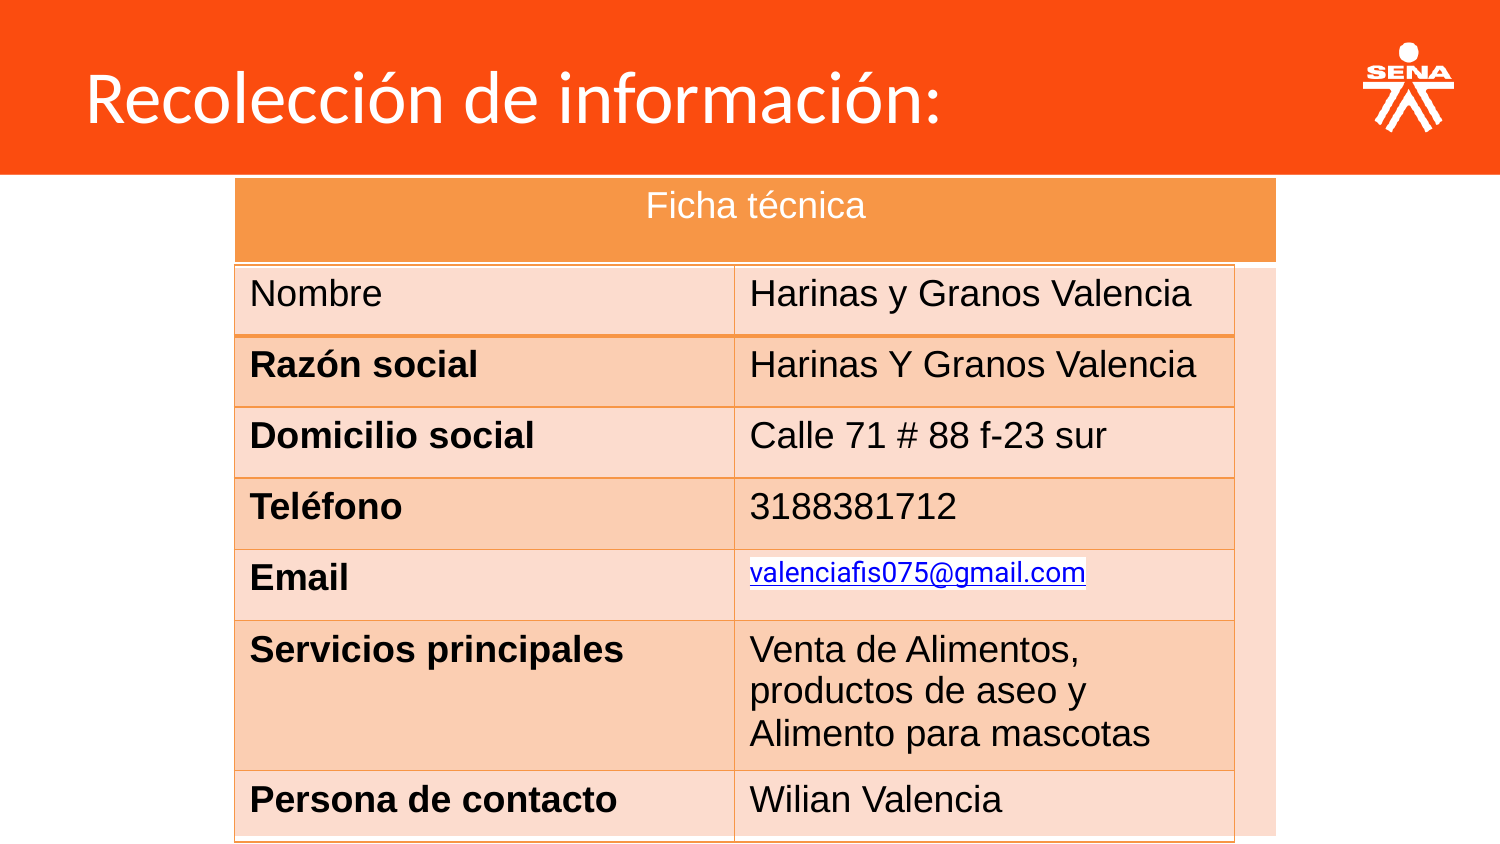

Recolección de información:
| Ficha técnica |
| --- |
|  |
| Nombre | Harinas y Granos Valencia |
| --- | --- |
| Razón social | Harinas Y Granos Valencia |
| Domicilio social | Calle 71 # 88 f-23 sur |
| Teléfono | 3188381712 |
| Email | valenciafis075@gmail.com |
| Servicios principales | Venta de Alimentos, productos de aseo y Alimento para mascotas |
| Persona de contacto | Wilian Valencia |